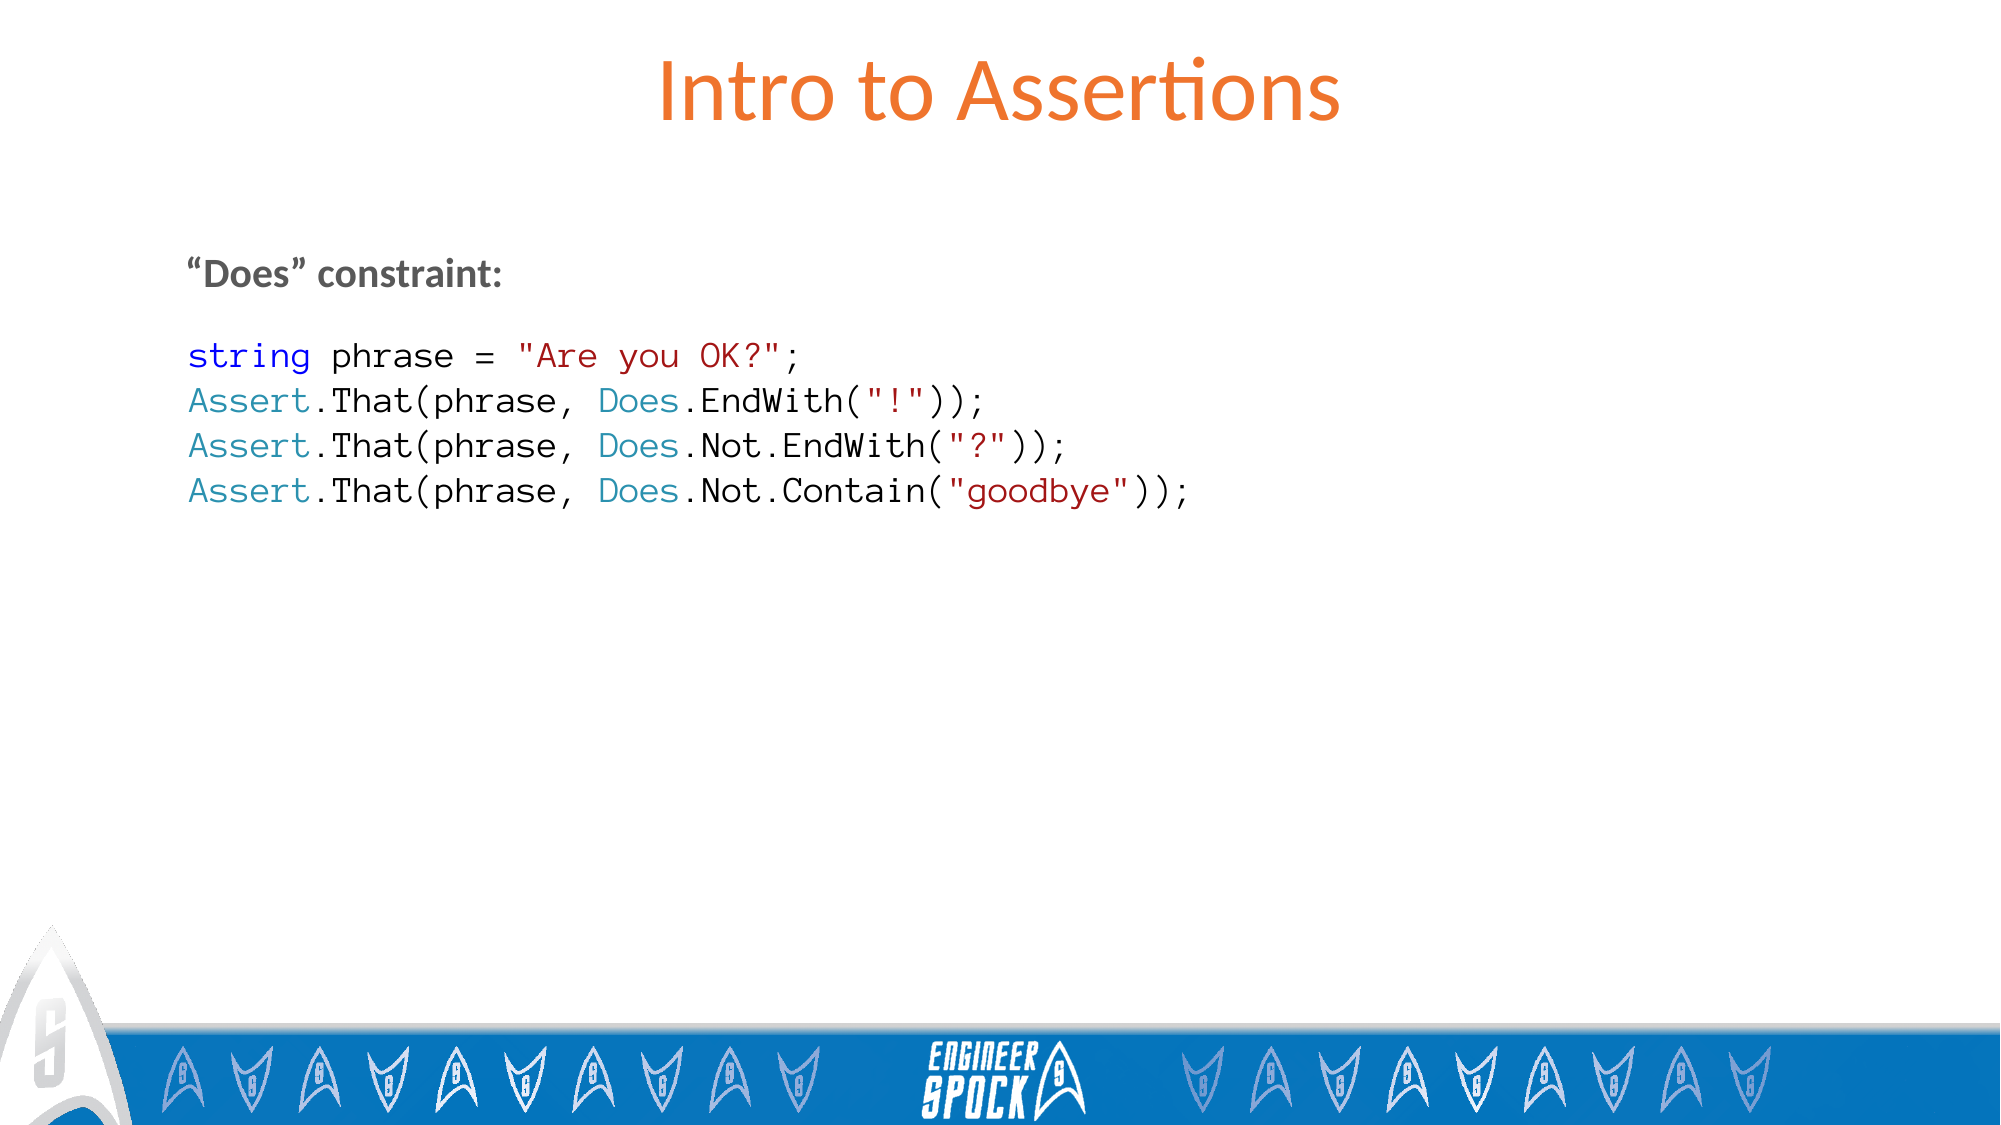

# Intro to Assertions
“Does” constraint:
string phrase = "Are you OK?";
Assert.That(phrase, Does.EndWith("!"));
Assert.That(phrase, Does.Not.EndWith("?"));
Assert.That(phrase, Does.Not.Contain("goodbye"));